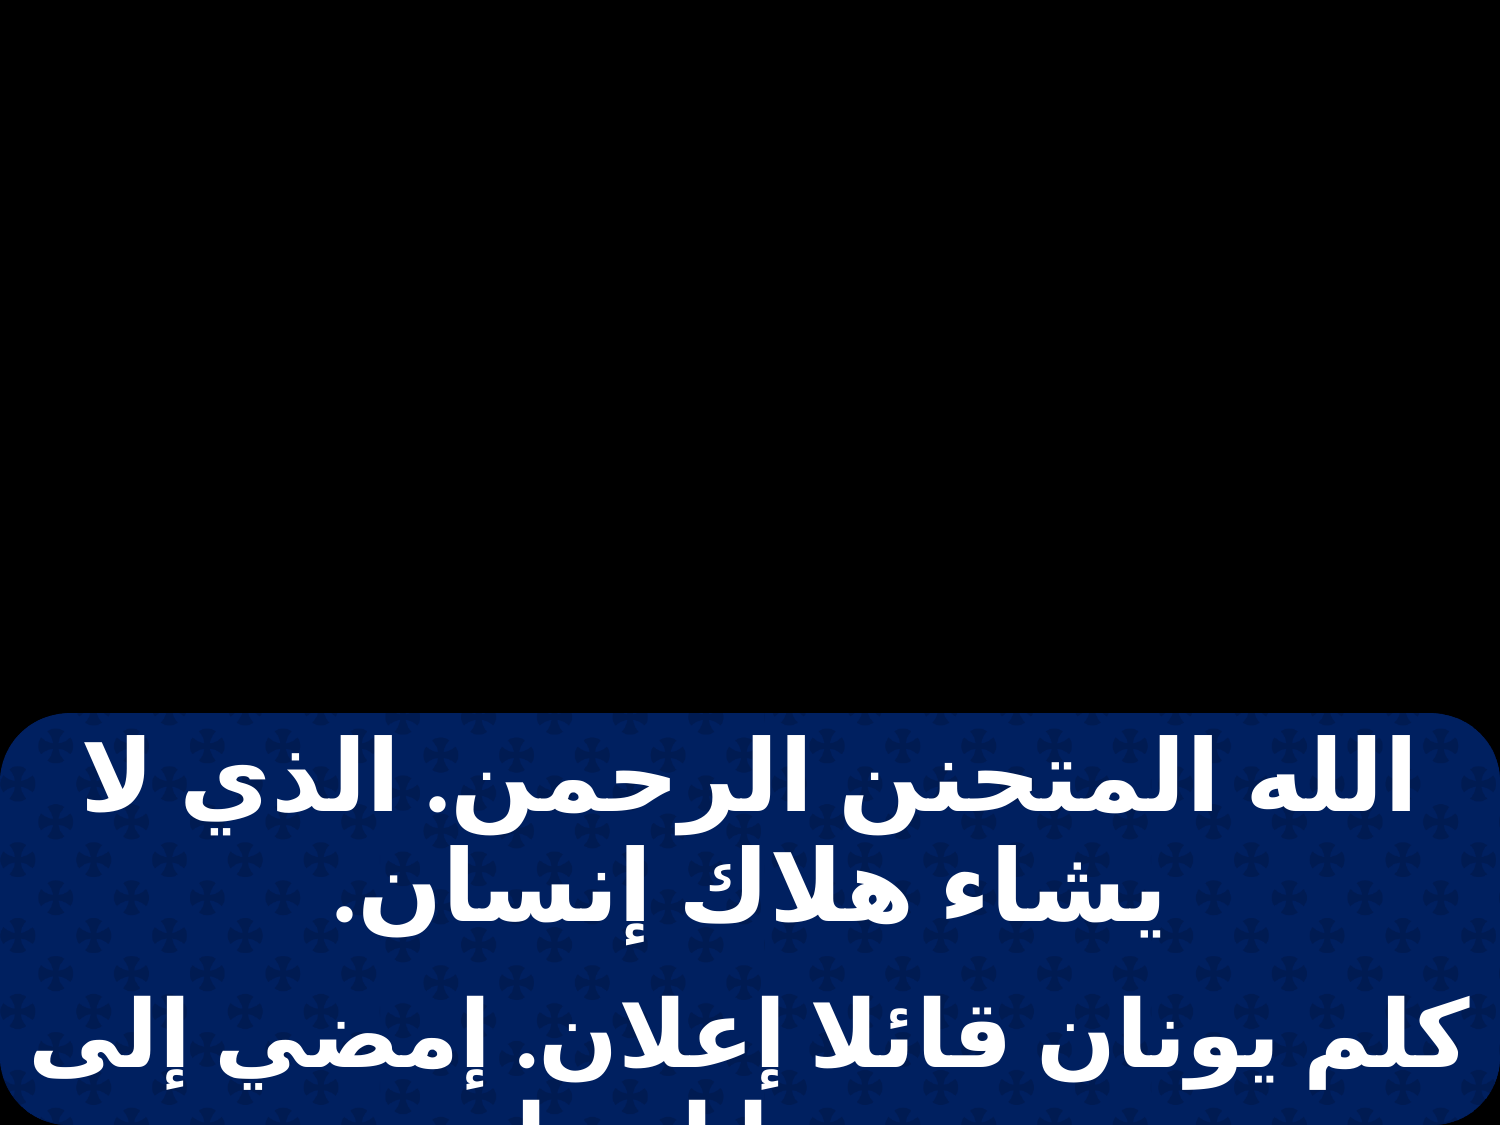

| الله المتحنن الرحمن. الذي لا يشاء هلاك إنسان. |
| --- |
|  |
| كلم يونان قائلا إعلان. إمضي إلى نينوى يا إنسان. |